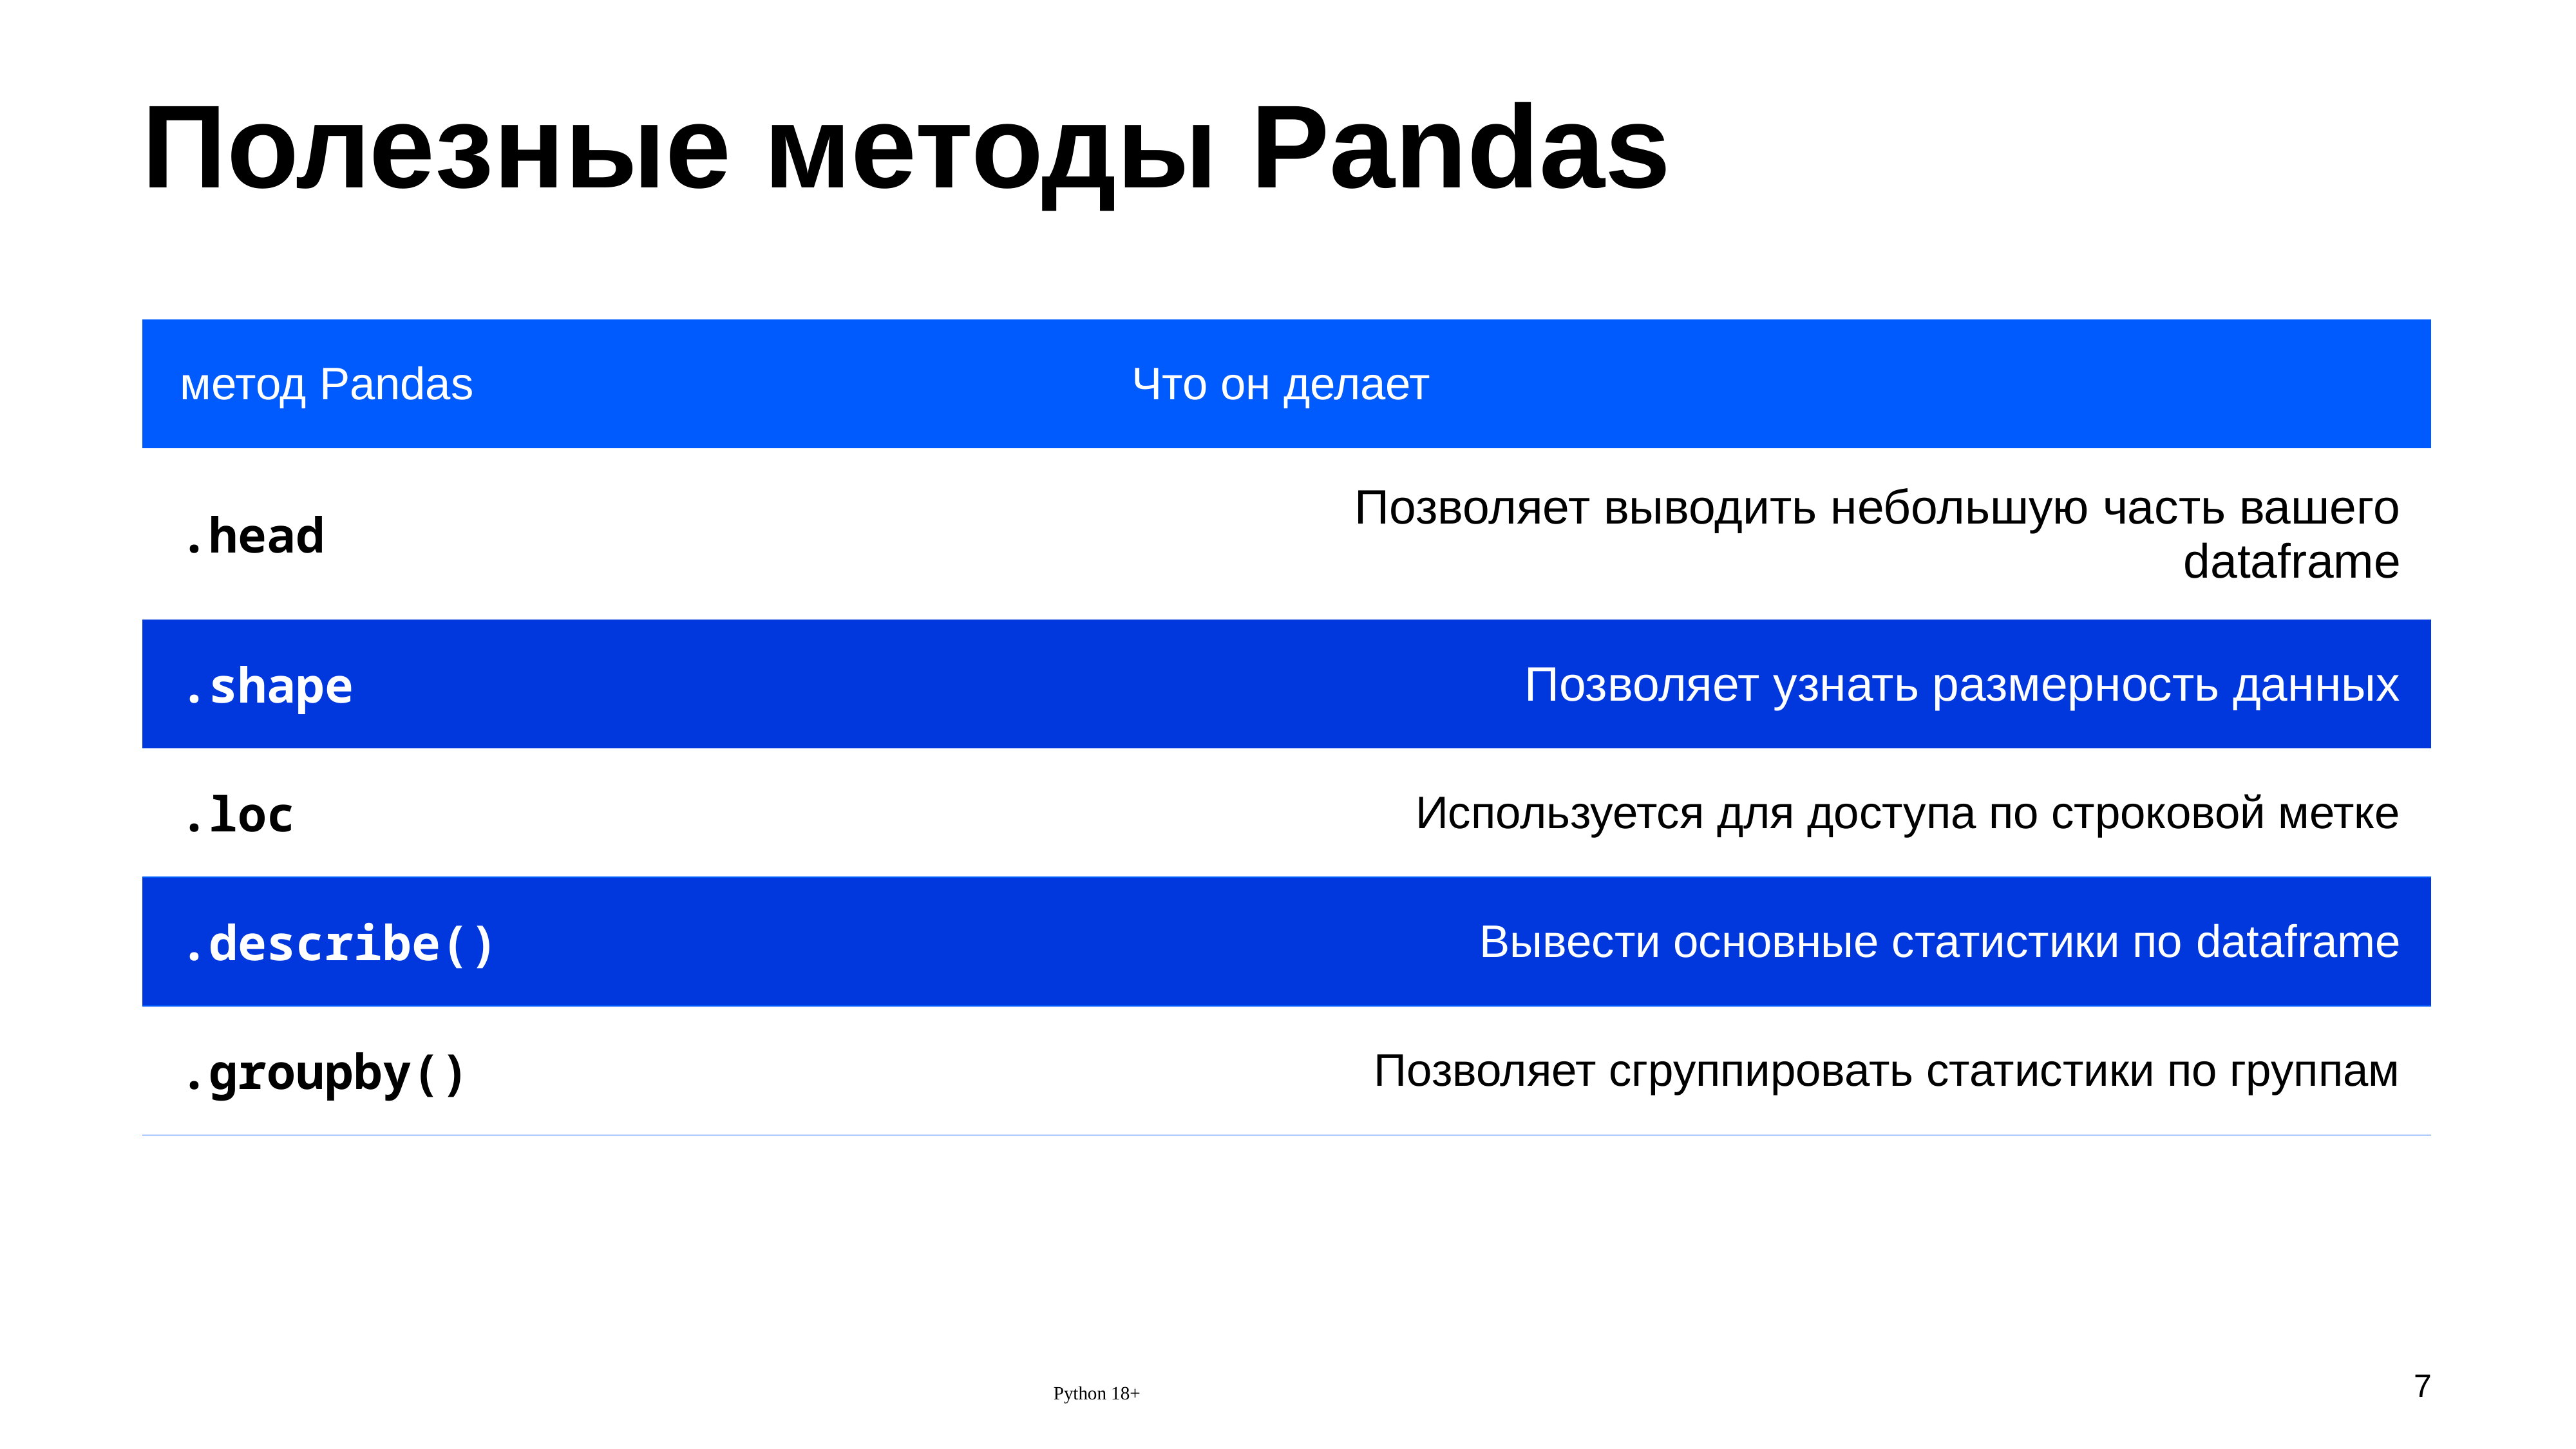

# Полезные методы Pandas
| метод Pandas | Что он делает |
| --- | --- |
| .head | Позволяет выводить небольшую часть вашего dataframe |
| .shape | Позволяет узнать размерность данных |
| .loc | Используется для доступа по строковой метке |
| .describe() | Вывести основные статистики по dataframe |
| .groupby() | Позволяет сгруппировать статистики по группам |
Python 18+
7